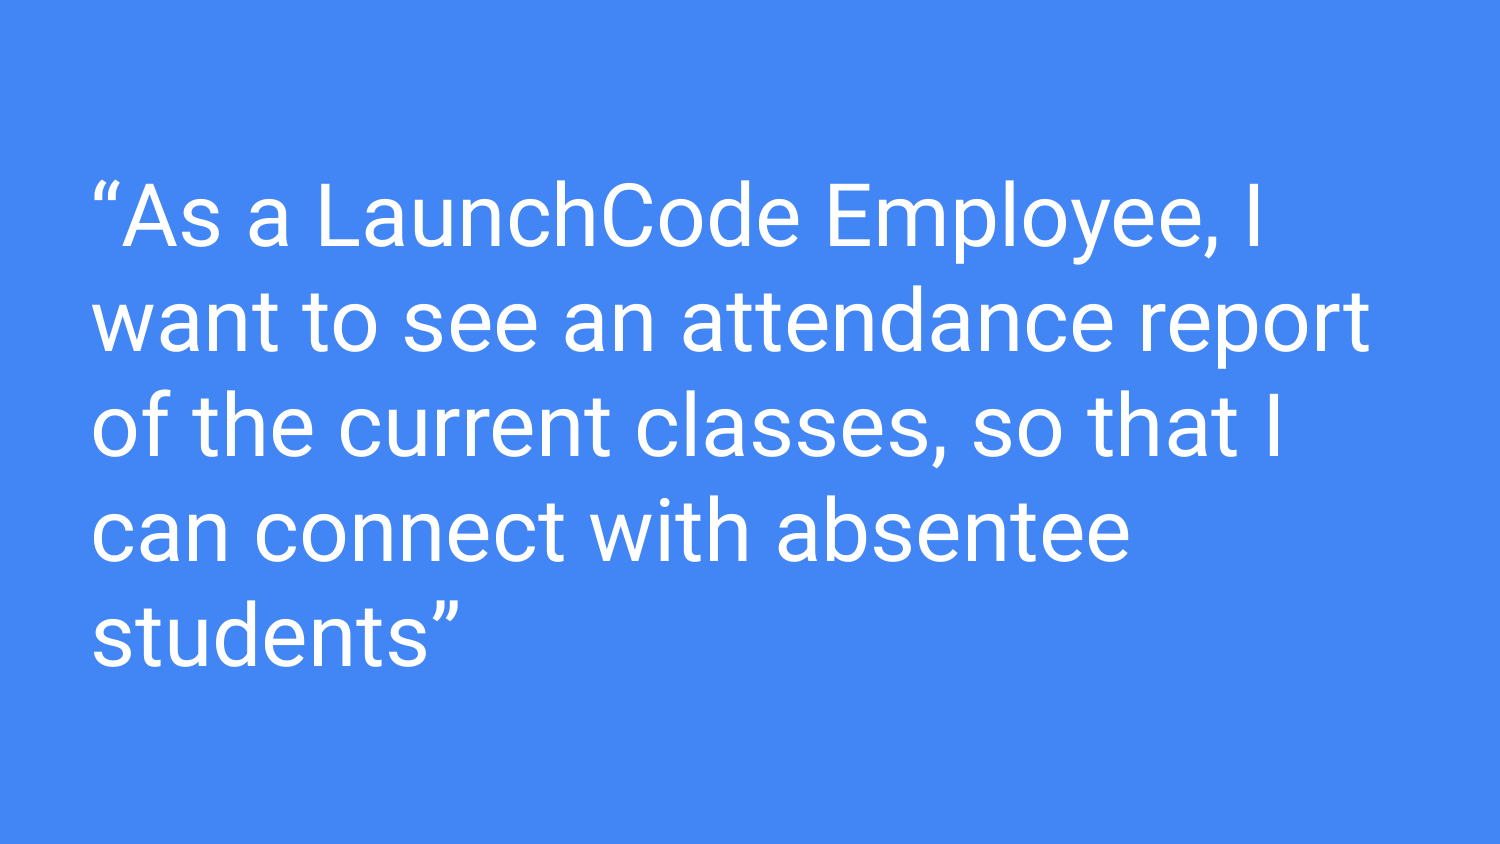

# “As a LaunchCode Employee, I want to see an attendance report of the current classes, so that I can connect with absentee students”